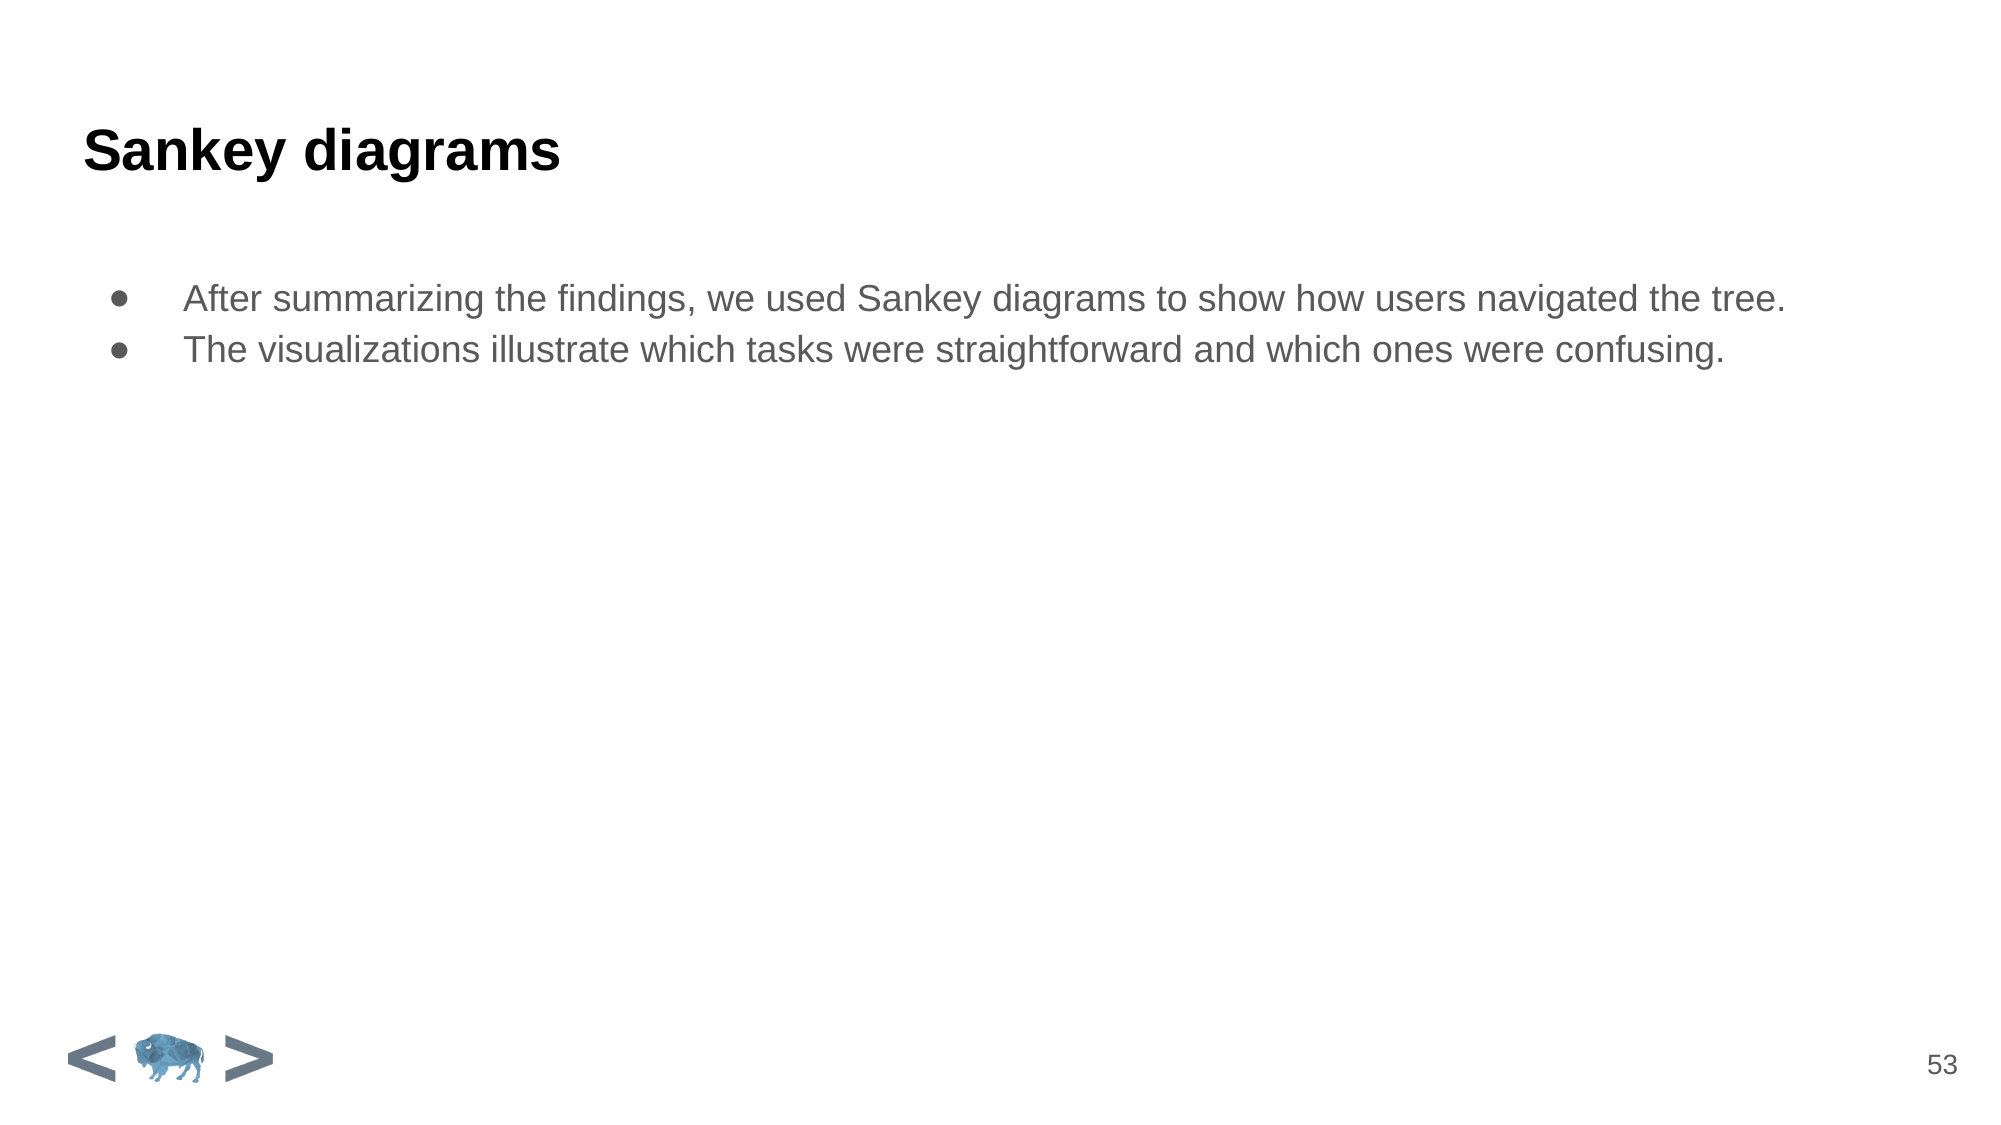

# Sankey diagrams
After summarizing the findings, we used Sankey diagrams to show how users navigated the tree.
The visualizations illustrate which tasks were straightforward and which ones were confusing.
53